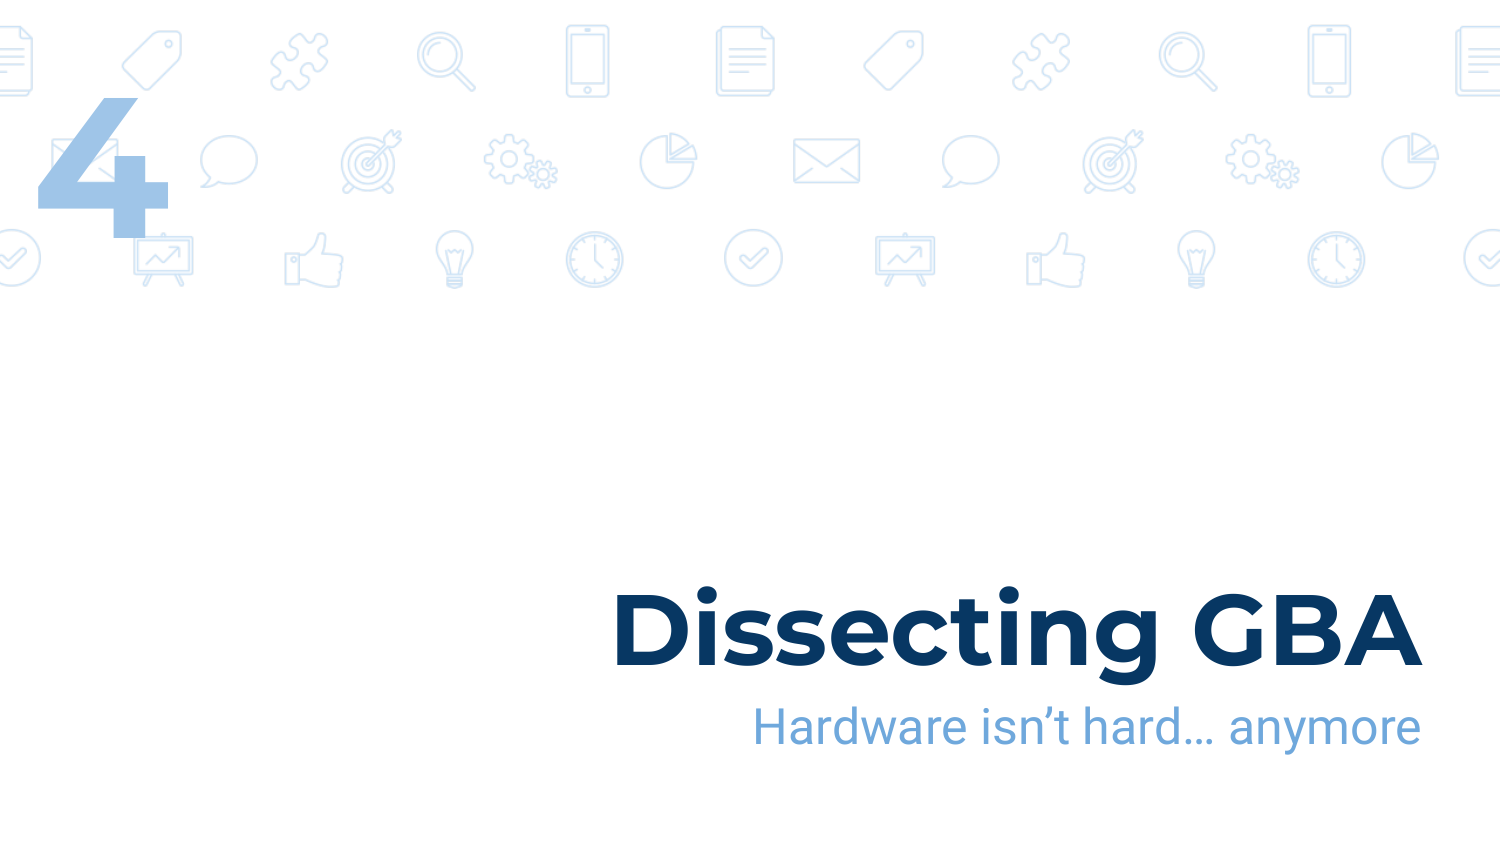

4
# Dissecting GBA
Hardware isn’t hard… anymore